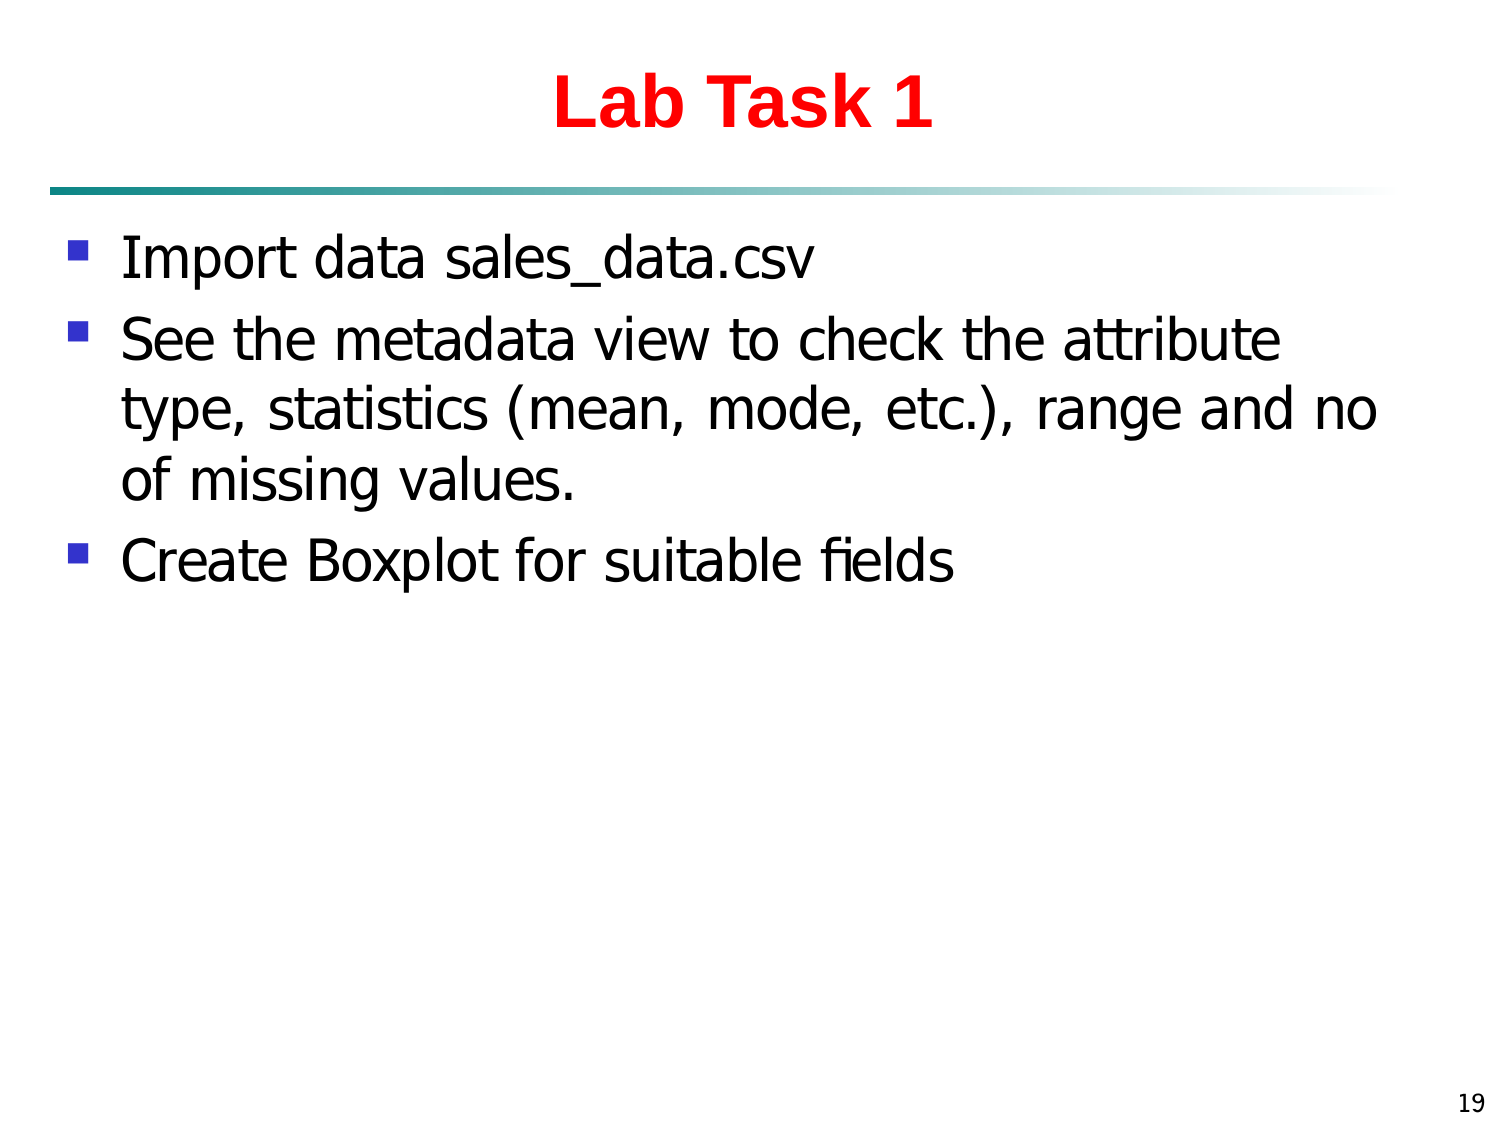

# Lab Task 1
Import data sales_data.csv
See the metadata view to check the attribute type, statistics (mean, mode, etc.), range and no of missing values.
Create Boxplot for suitable fields

19